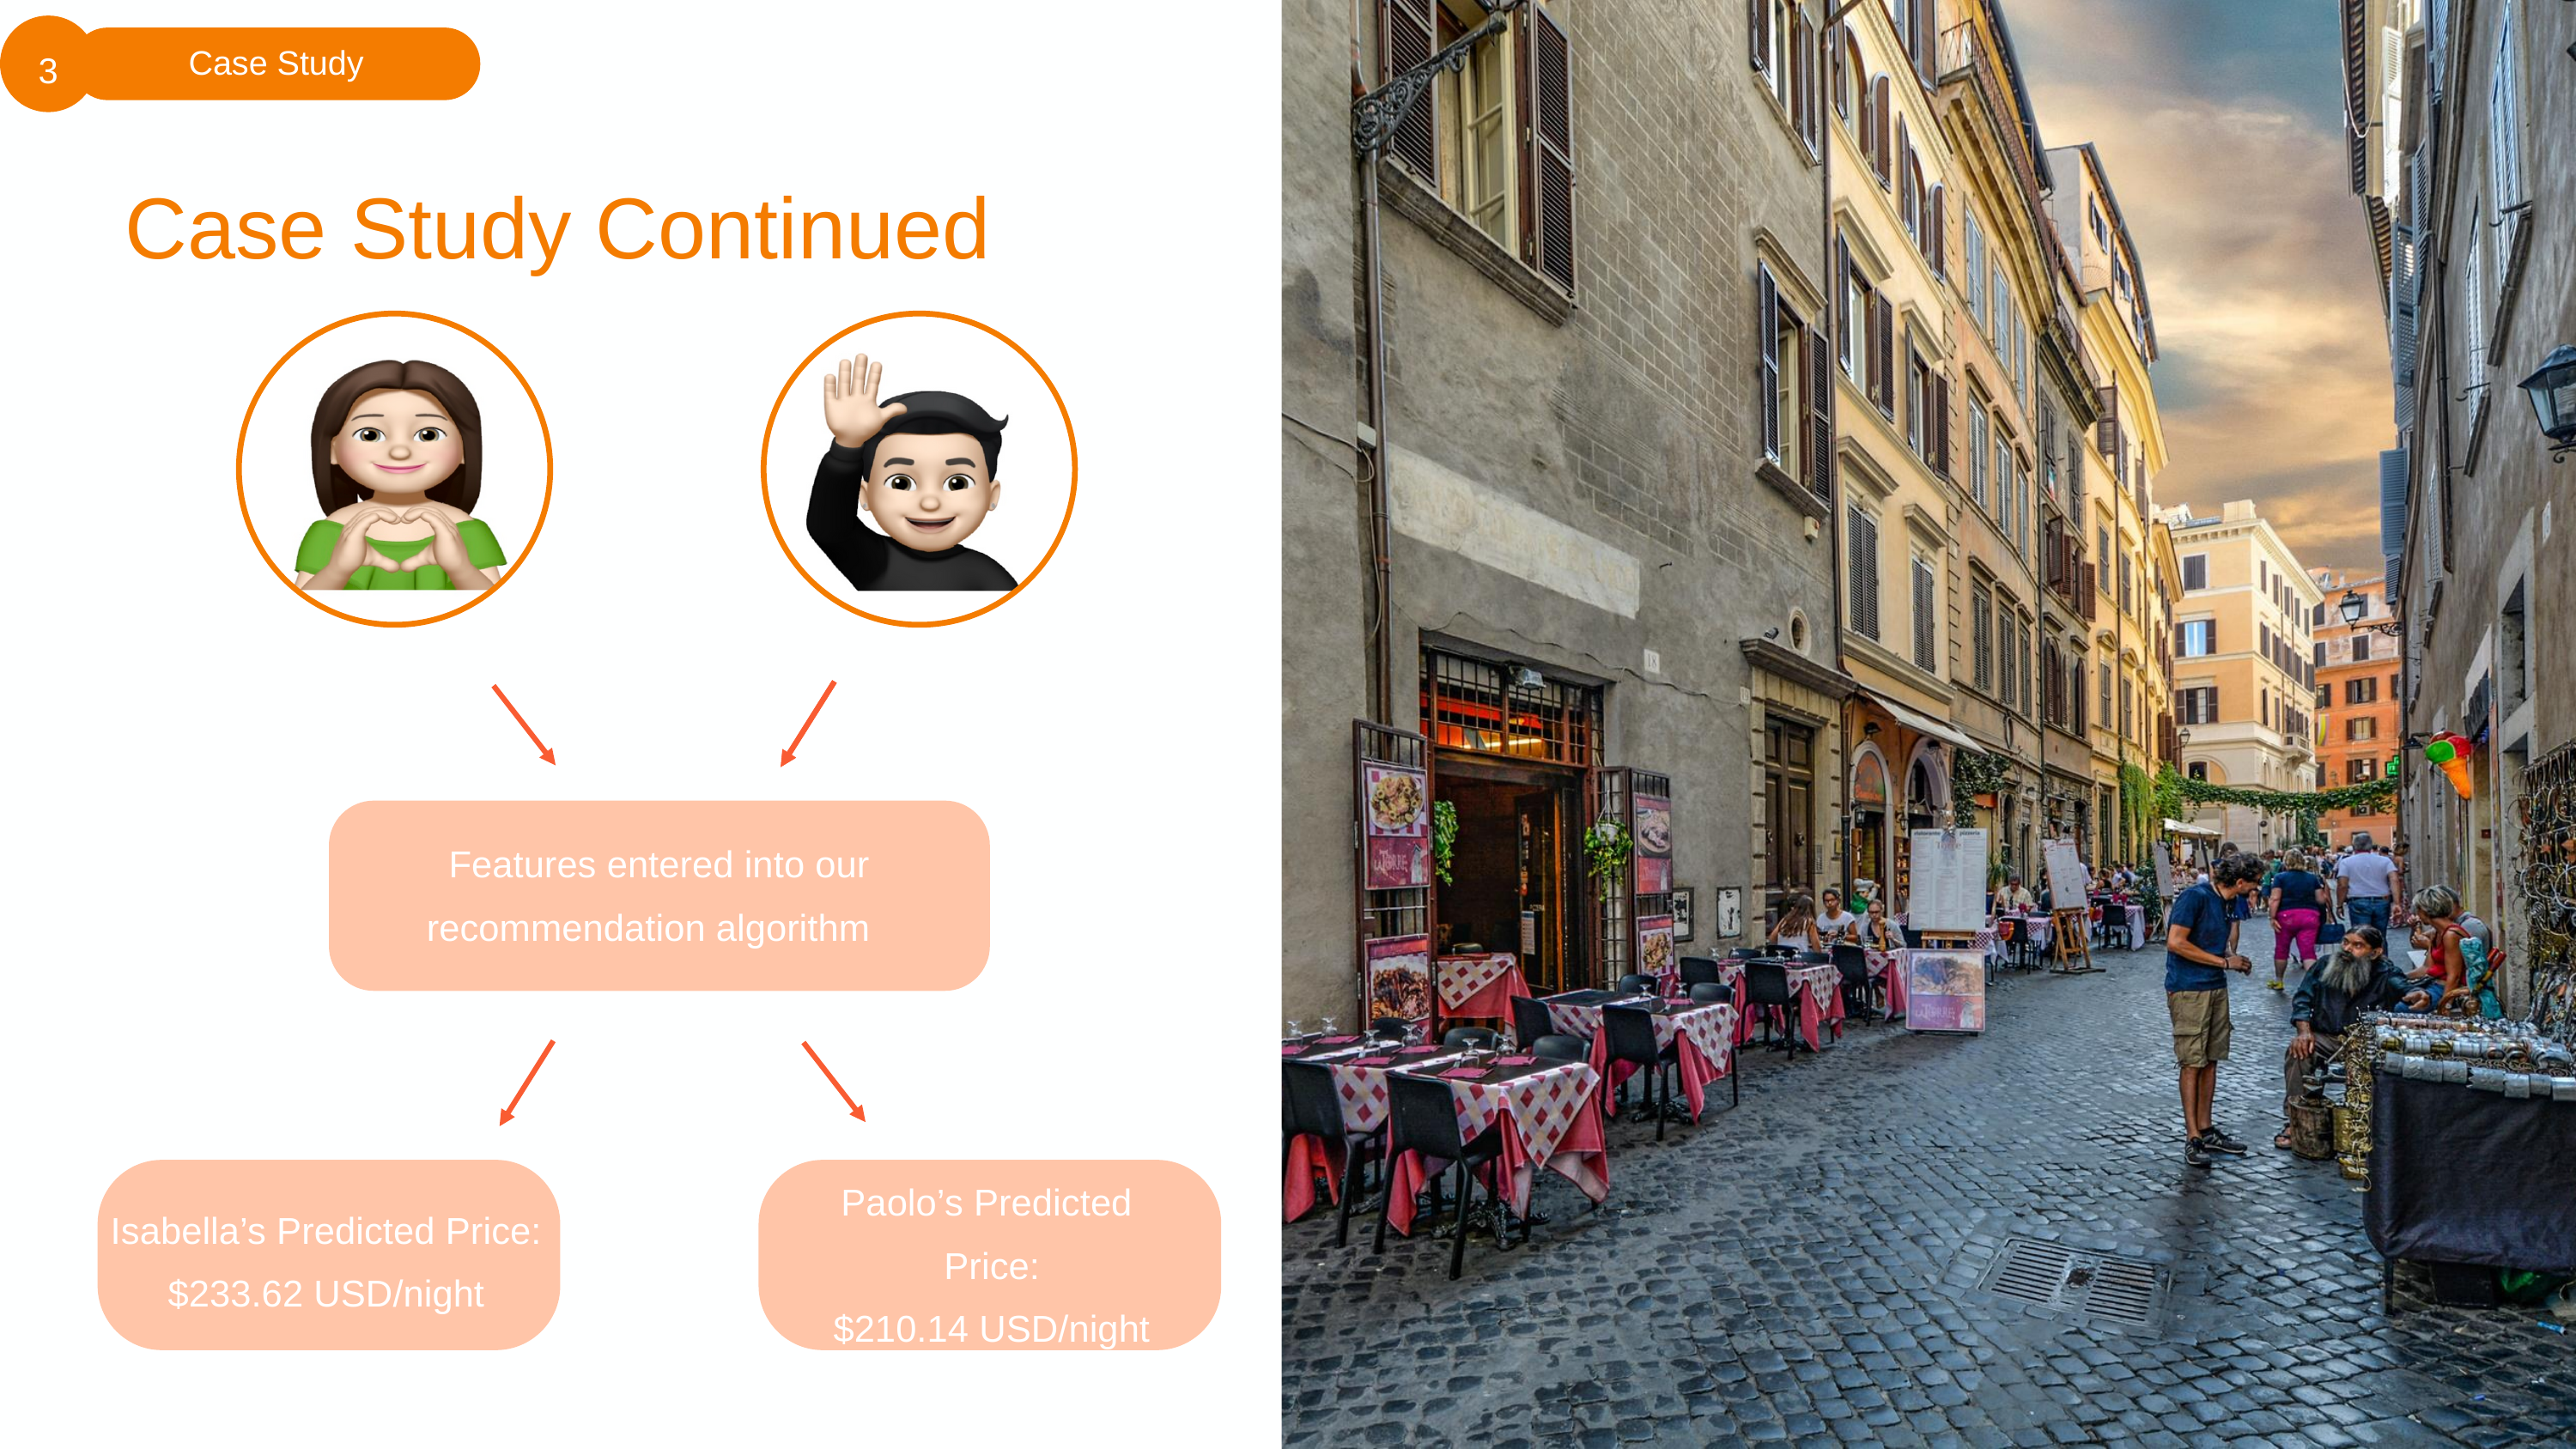

3

Case Study
Case Study Continued

Features entered into our recommendation algorithm

Isabella’s Predicted Price:
$233.62 USD/night

Paolo’s Predicted
Price:
$210.14 USD/night